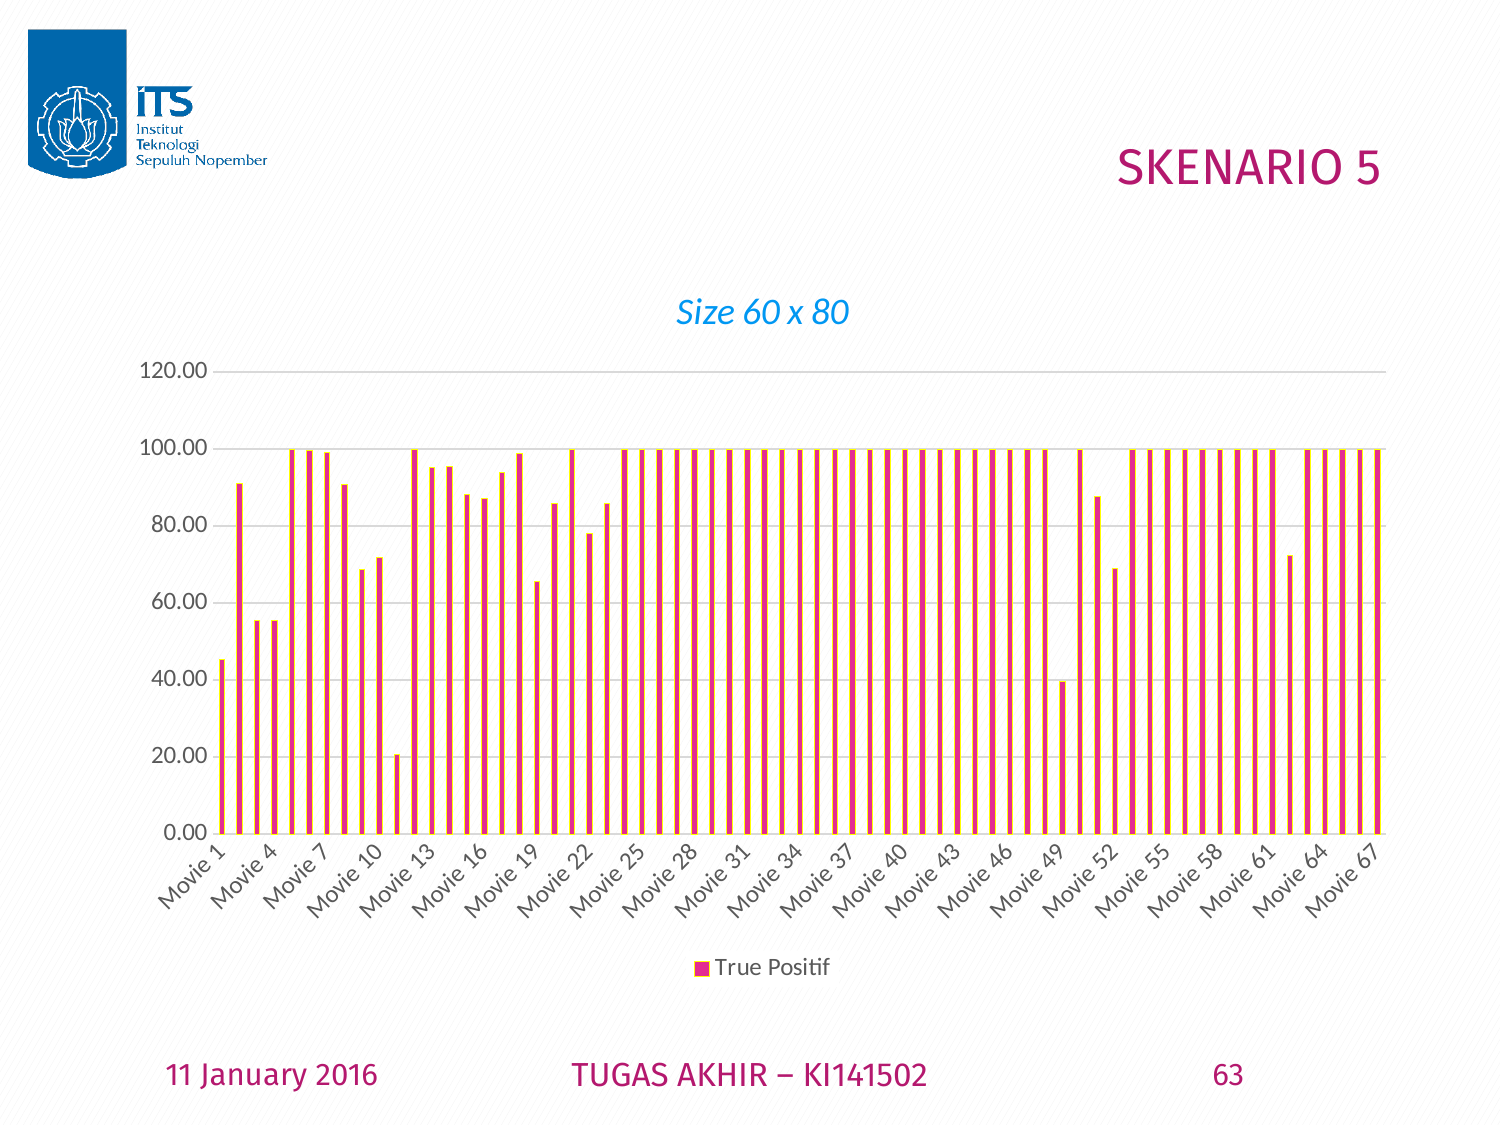

# SKENARIO 5

### Chart: Size 60 x 80

| Category | True Positif |
|---|---|
| Movie 1 | 45.3125 |
| Movie 2 | 91.17647058823529 |
| Movie 3 | 55.392156862745104 |
| Movie 4 | 55.392156862745104 |
| Movie 5 | 100.0 |
| Movie 6 | 99.50980392156863 |
| Movie 7 | 99.01960784313727 |
| Movie 8 | 90.9090909090909 |
| Movie 9 | 68.68686868686868 |
| Movie 10 | 71.71717171717171 |
| Movie 11 | 20.673076923076923 |
| Movie 12 | 100.0 |
| Movie 13 | 95.09803921568627 |
| Movie 14 | 95.58823529411765 |
| Movie 15 | 88.23529411764706 |
| Movie 16 | 87.03703703703704 |
| Movie 17 | 93.82716049382715 |
| Movie 18 | 98.81656804733728 |
| Movie 19 | 65.68627450980392 |
| Movie 20 | 85.7843137254902 |
| Movie 21 | 100.0 |
| Movie 22 | 78.10650887573965 |
| Movie 23 | 85.79881656804734 |
| Movie 24 | 100.0 |
| Movie 25 | 100.0 |
| Movie 26 | 100.0 |
| Movie 27 | 100.0 |
| Movie 28 | 100.0 |
| Movie 29 | 100.0 |
| Movie 30 | 100.0 |
| Movie 31 | 100.0 |
| Movie 32 | 100.0 |
| Movie 33 | 100.0 |
| Movie 34 | 100.0 |
| Movie 35 | 100.0 |
| Movie 36 | 100.0 |
| Movie 37 | 100.0 |
| Movie 38 | 100.0 |
| Movie 39 | 100.0 |
| Movie 40 | 100.0 |
| Movie 41 | 100.0 |
| Movie 42 | 100.0 |
| Movie 43 | 100.0 |
| Movie 44 | 100.0 |
| Movie 45 | 100.0 |
| Movie 46 | 100.0 |
| Movie 47 | 100.0 |
| Movie 48 | 100.0 |
| Movie 49 | 39.64497041420118 |
| Movie 50 | 100.0 |
| Movie 51 | 87.74509803921569 |
| Movie 52 | 69.06077348066299 |
| Movie 53 | 100.0 |
| Movie 54 | 100.0 |
| Movie 55 | 100.0 |
| Movie 56 | 100.0 |
| Movie 57 | 100.0 |
| Movie 58 | 100.0 |
| Movie 59 | 100.0 |
| Movie 60 | 100.0 |
| Movie 61 | 100.0 |
| Movie 62 | 72.37569060773481 |
| Movie 63 | 100.0 |
| Movie 64 | 100.0 |
| Movie 65 | 100.0 |
| Movie 66 | 100.0 |
| Movie 67 | 100.0 |
11 January 2016
TUGAS AKHIR – KI141502
63